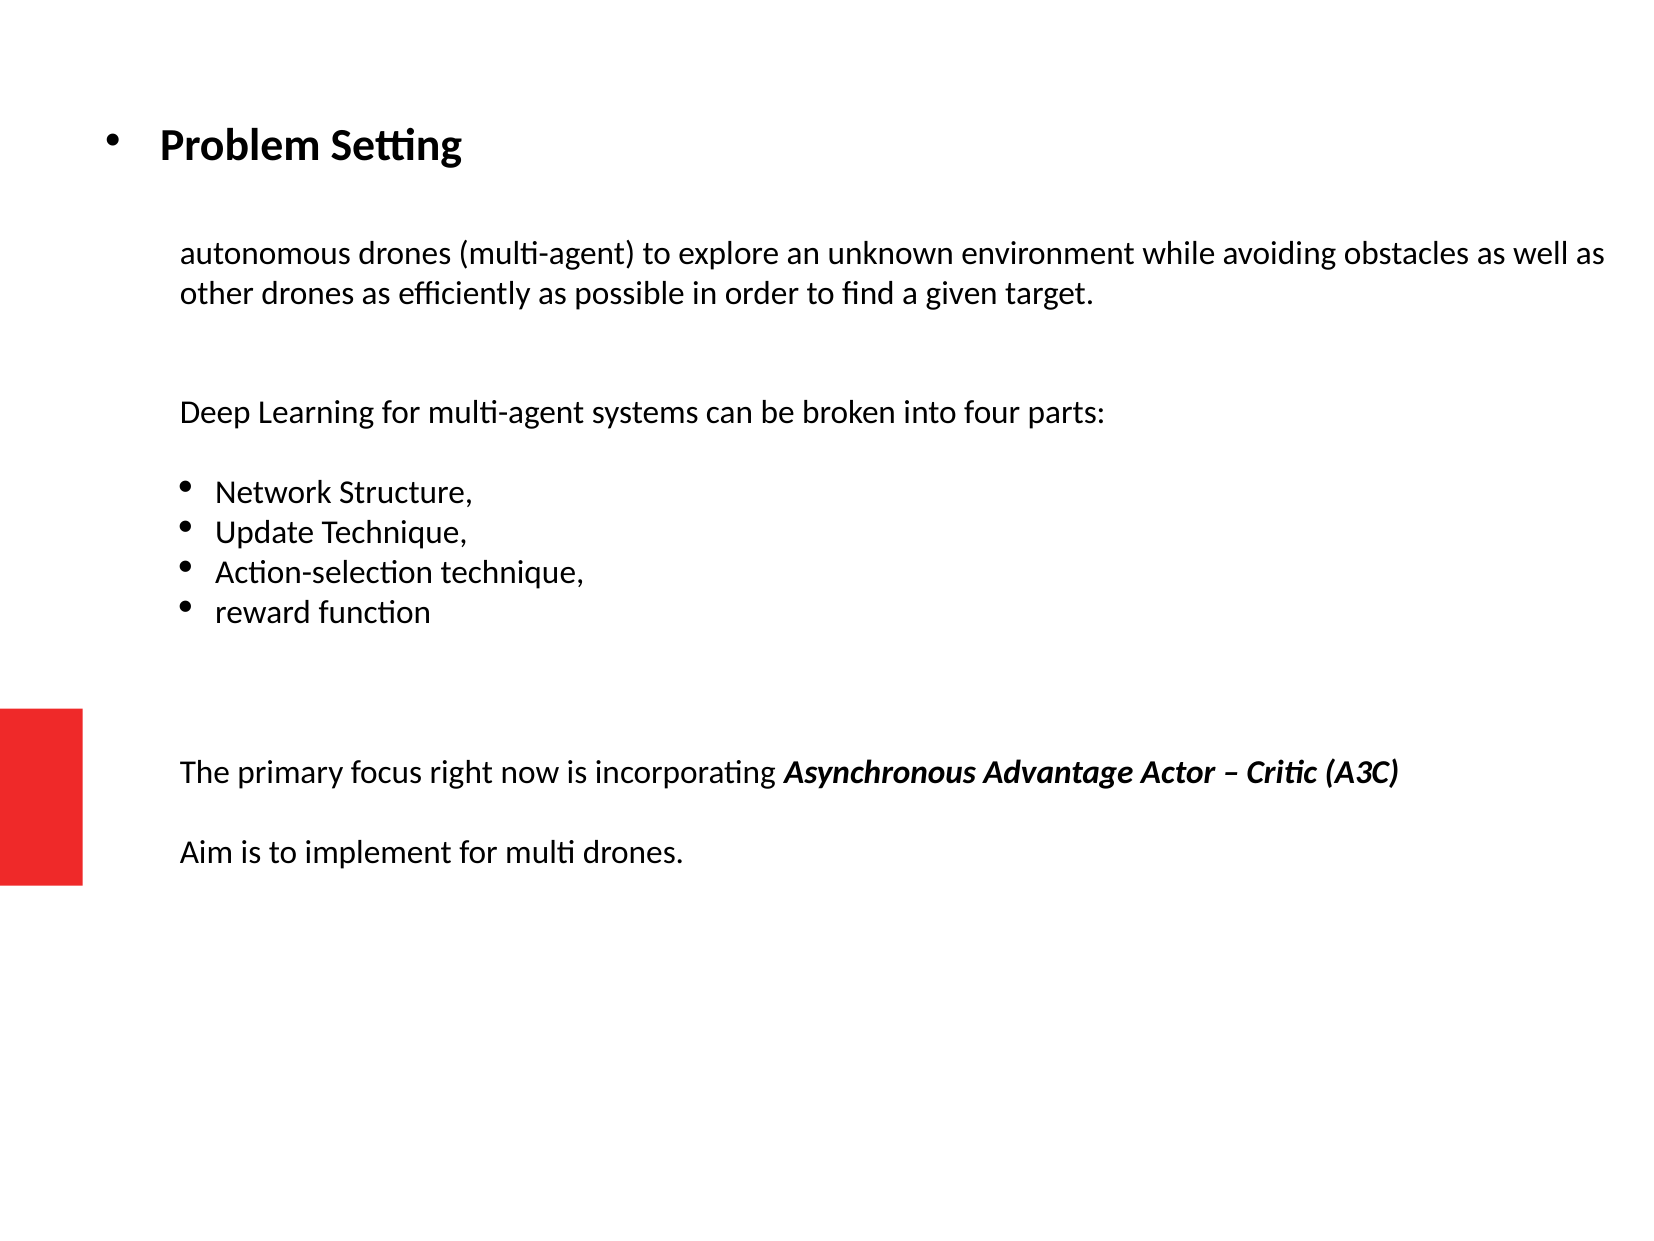

Problem Setting
autonomous drones (multi-agent) to explore an unknown environment while avoiding obstacles as well as other drones as efficiently as possible in order to find a given target.

Deep Learning for multi-agent systems can be broken into four parts:

Network Structure,
Update Technique,
Action-selection technique,
reward function

The primary focus right now is incorporating Asynchronous Advantage Actor – Critic (A3C)

Aim is to implement for multi drones.